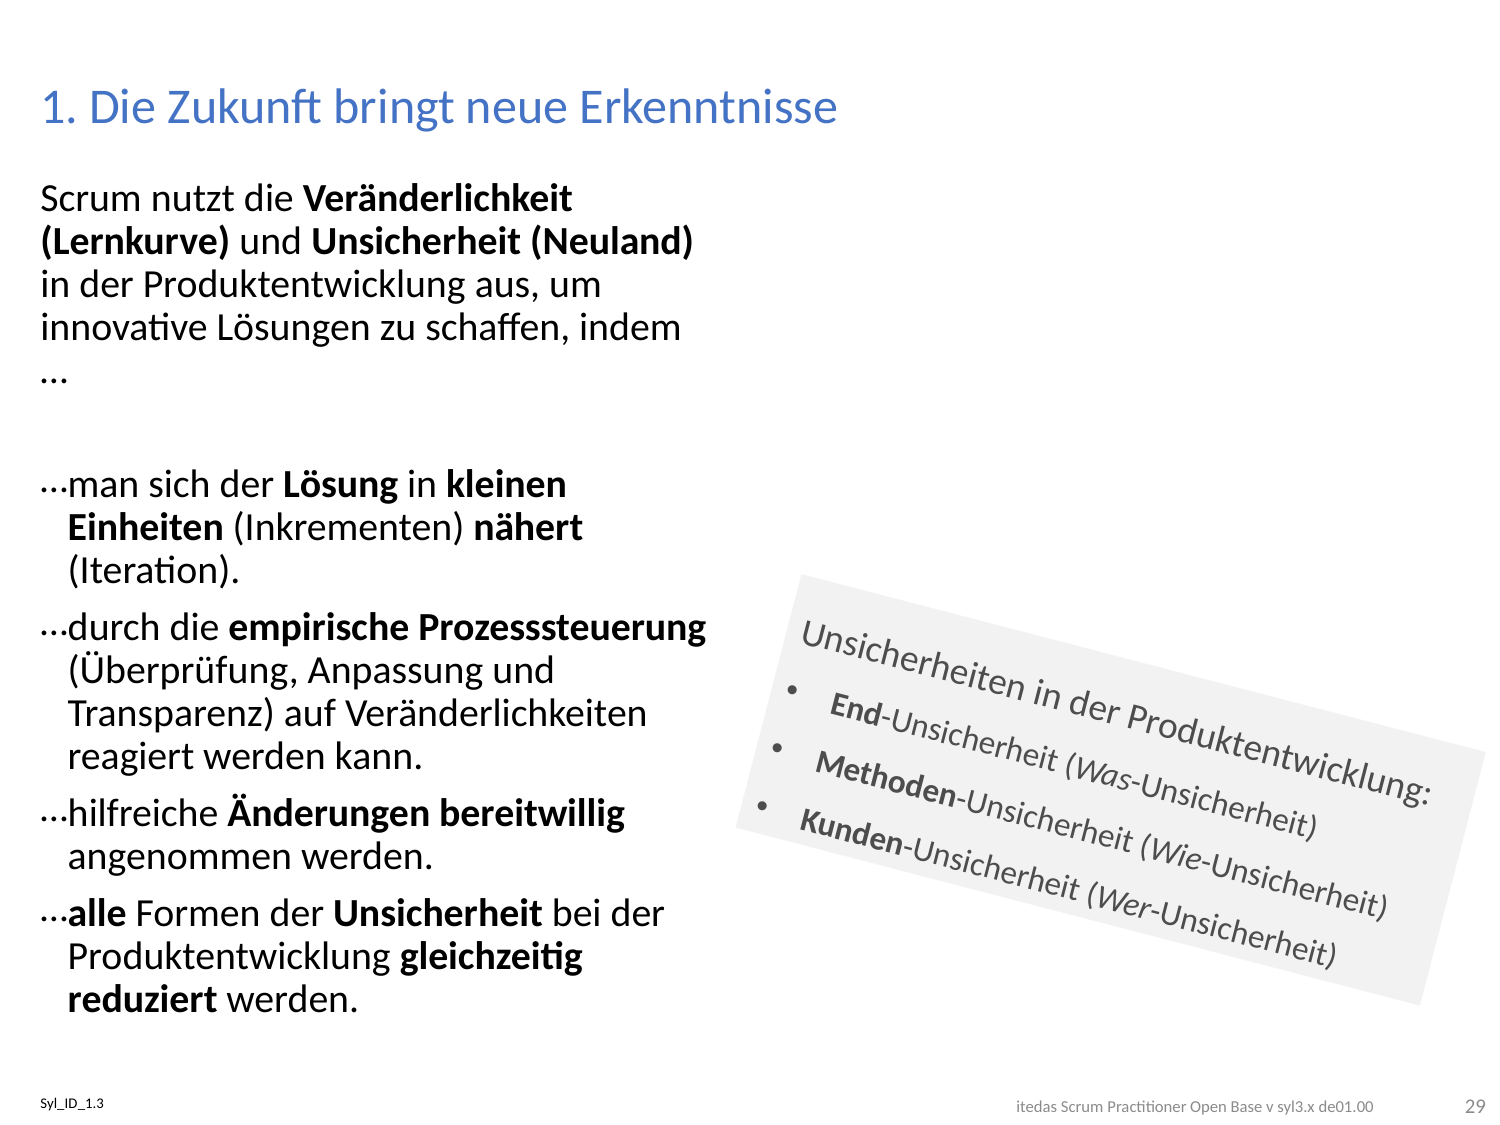

# 1. Die Zukunft bringt neue Erkenntnisse
Scrum nutzt die Veränderlichkeit (Lernkurve) und Unsicherheit (Neuland) in der Produktentwicklung aus, um innovative Lösungen zu schaffen, indem …

man sich der Lösung in kleinen Einheiten (Inkrementen) nähert (Iteration).
durch die empirische Prozesssteuerung (Überprüfung, Anpassung und Transparenz) auf Veränderlichkeiten reagiert werden kann.
hilfreiche Änderungen bereitwillig angenommen werden.
alle Formen der Unsicherheit bei der Produktentwicklung gleichzeitig reduziert werden.

Unsicherheiten in der Produktentwicklung:
End-Unsicherheit (Was-Unsicherheit)
Methoden-Unsicherheit (Wie-Unsicherheit)
Kunden-Unsicherheit (Wer-Unsicherheit)
29
Syl_ID_1.3
itedas Scrum Practitioner Open Base v syl3.x de01.00